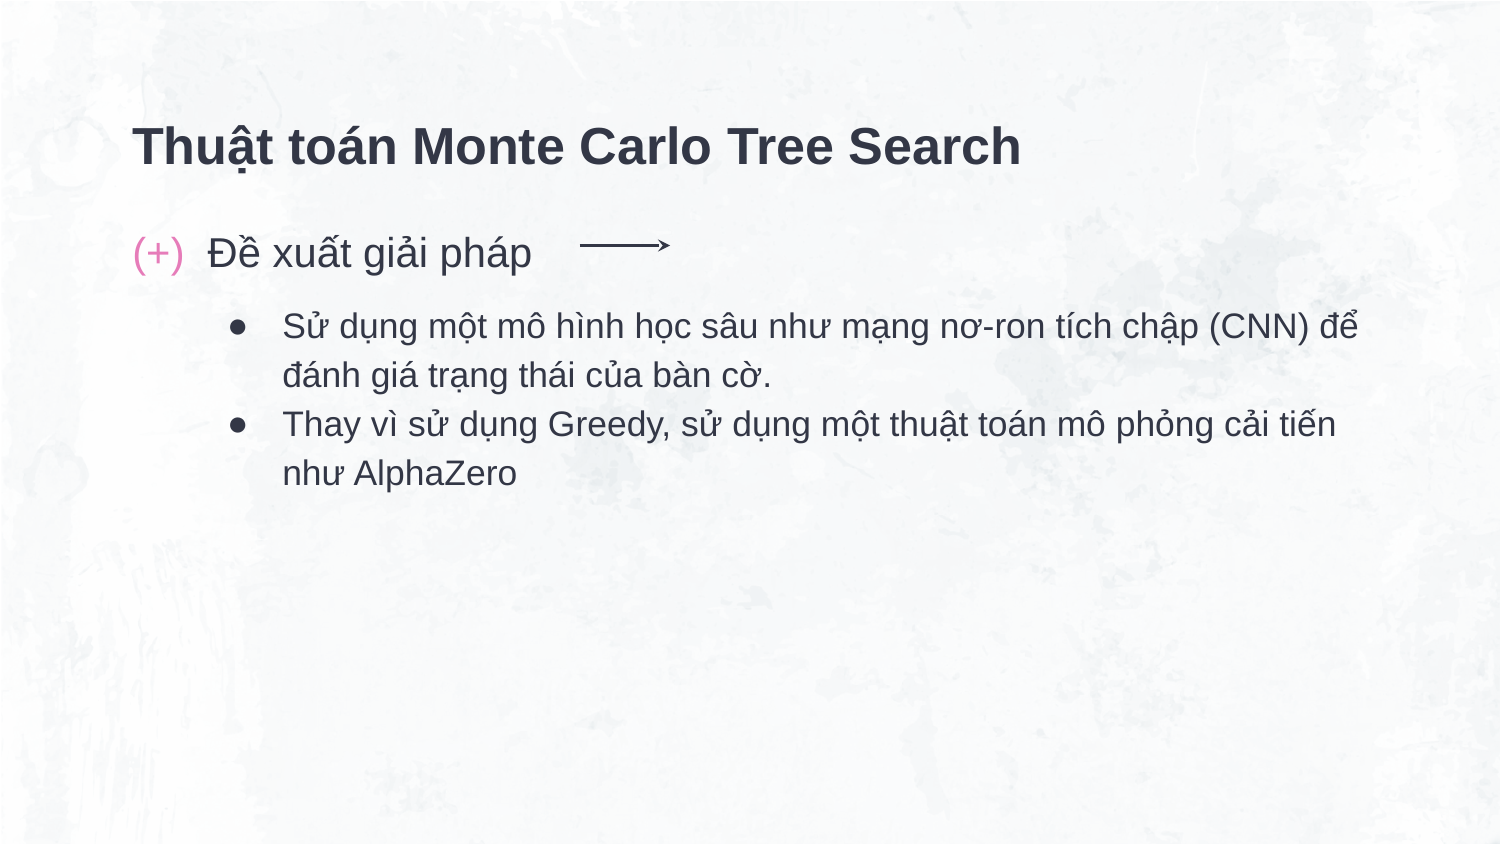

# Thuật toán Monte Carlo Tree Search

(+)  Đề xuất giải pháp
Sử dụng một mô hình học sâu như mạng nơ-ron tích chập (CNN) để đánh giá trạng thái của bàn cờ.
Thay vì sử dụng Greedy, sử dụng một thuật toán mô phỏng cải tiến như AlphaZero